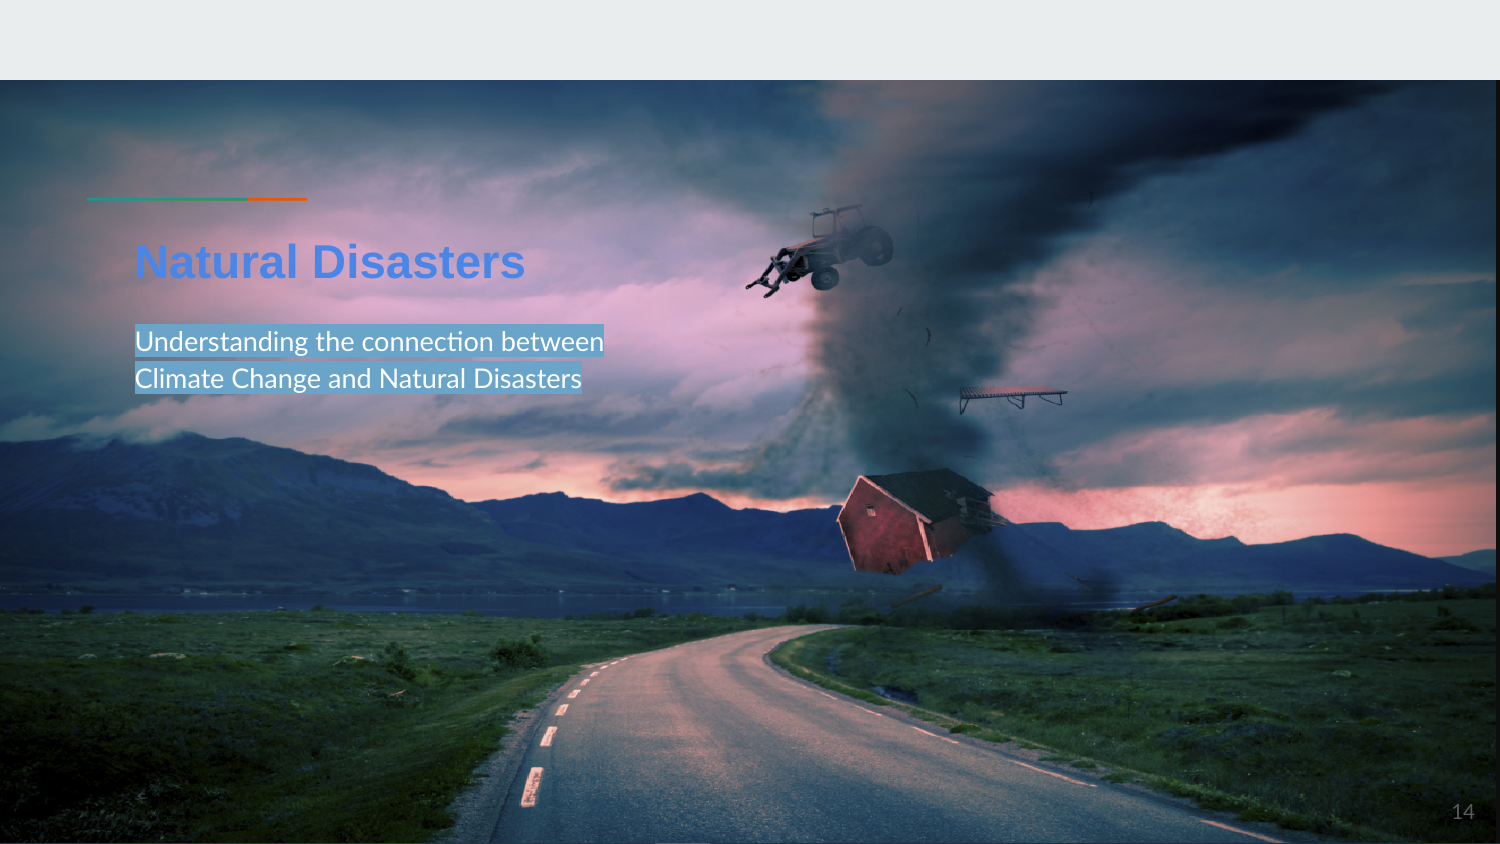

# Natural Disasters
Understanding the connection between Climate Change and Natural Disasters
14